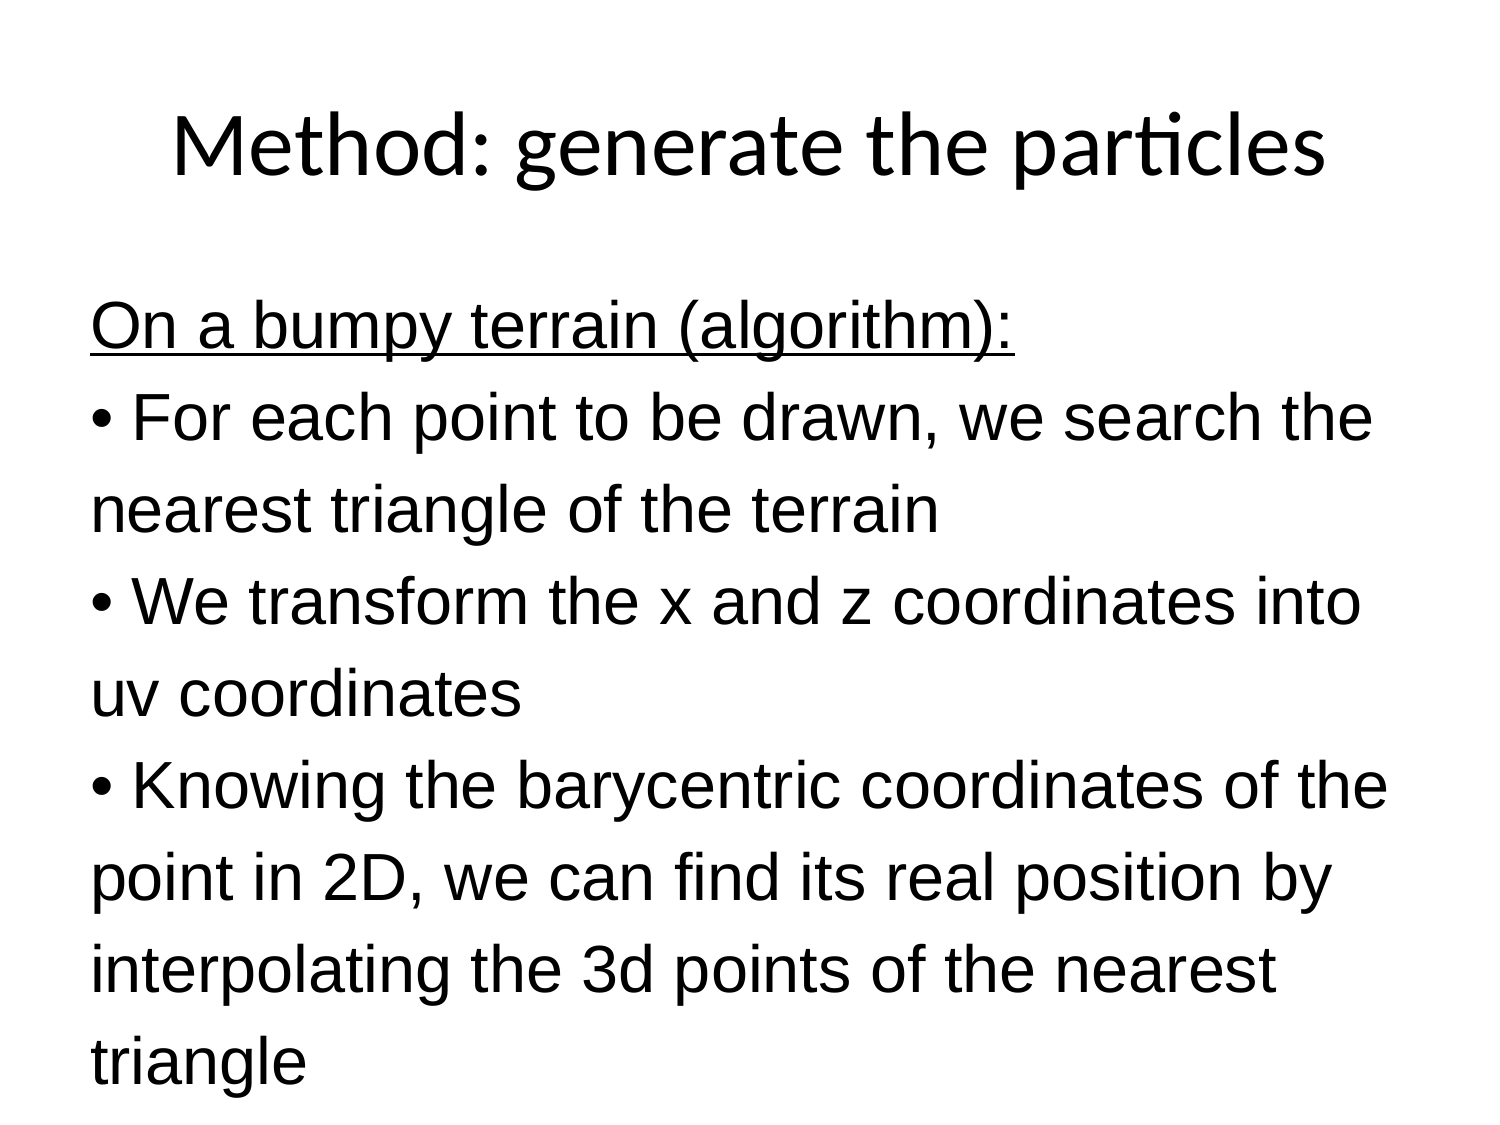

# Method: generate the particles
On a bumpy terrain (algorithm):
• For each point to be drawn, we search the nearest triangle of the terrain
• We transform the x and z coordinates into uv coordinates
• Knowing the barycentric coordinates of the point in 2D, we can find its real position by interpolating the 3d points of the nearest triangle